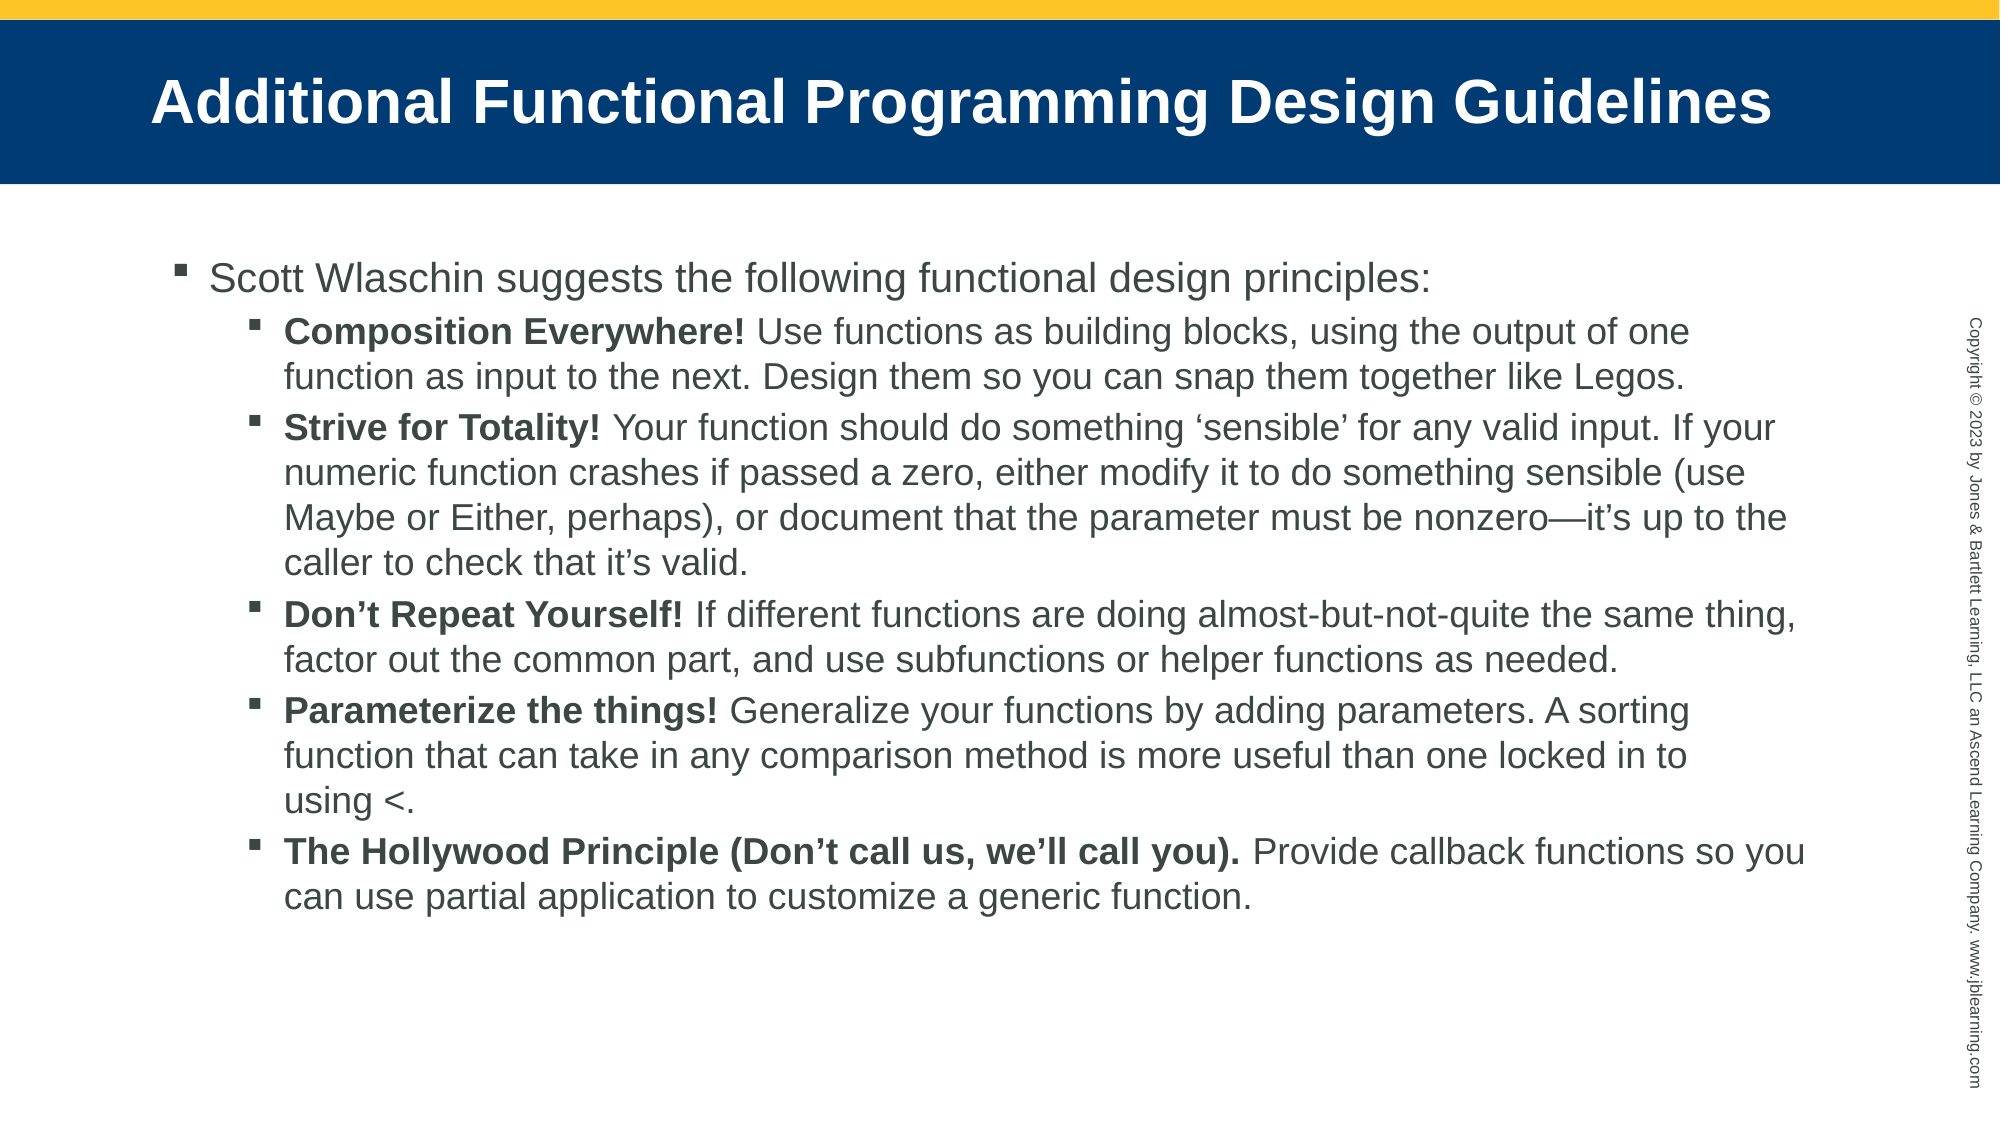

# Additional Functional Programming Design Guidelines
Scott Wlaschin suggests the following functional design principles:
Composition Everywhere! Use functions as building blocks, using the output of one function as input to the next. Design them so you can snap them together like Legos.
Strive for Totality! Your function should do something ‘sensible’ for any valid input. If your numeric function crashes if passed a zero, either modify it to do something sensible (use Maybe or Either, perhaps), or document that the parameter must be nonzero—it’s up to the caller to check that it’s valid.
Don’t Repeat Yourself! If different functions are doing almost-but-not-quite the same thing, factor out the common part, and use subfunctions or helper functions as needed.
Parameterize the things! Generalize your functions by adding parameters. A sorting function that can take in any comparison method is more useful than one locked in to using <.
The Hollywood Principle (Don’t call us, we’ll call you). Provide callback functions so you can use partial application to customize a generic function.